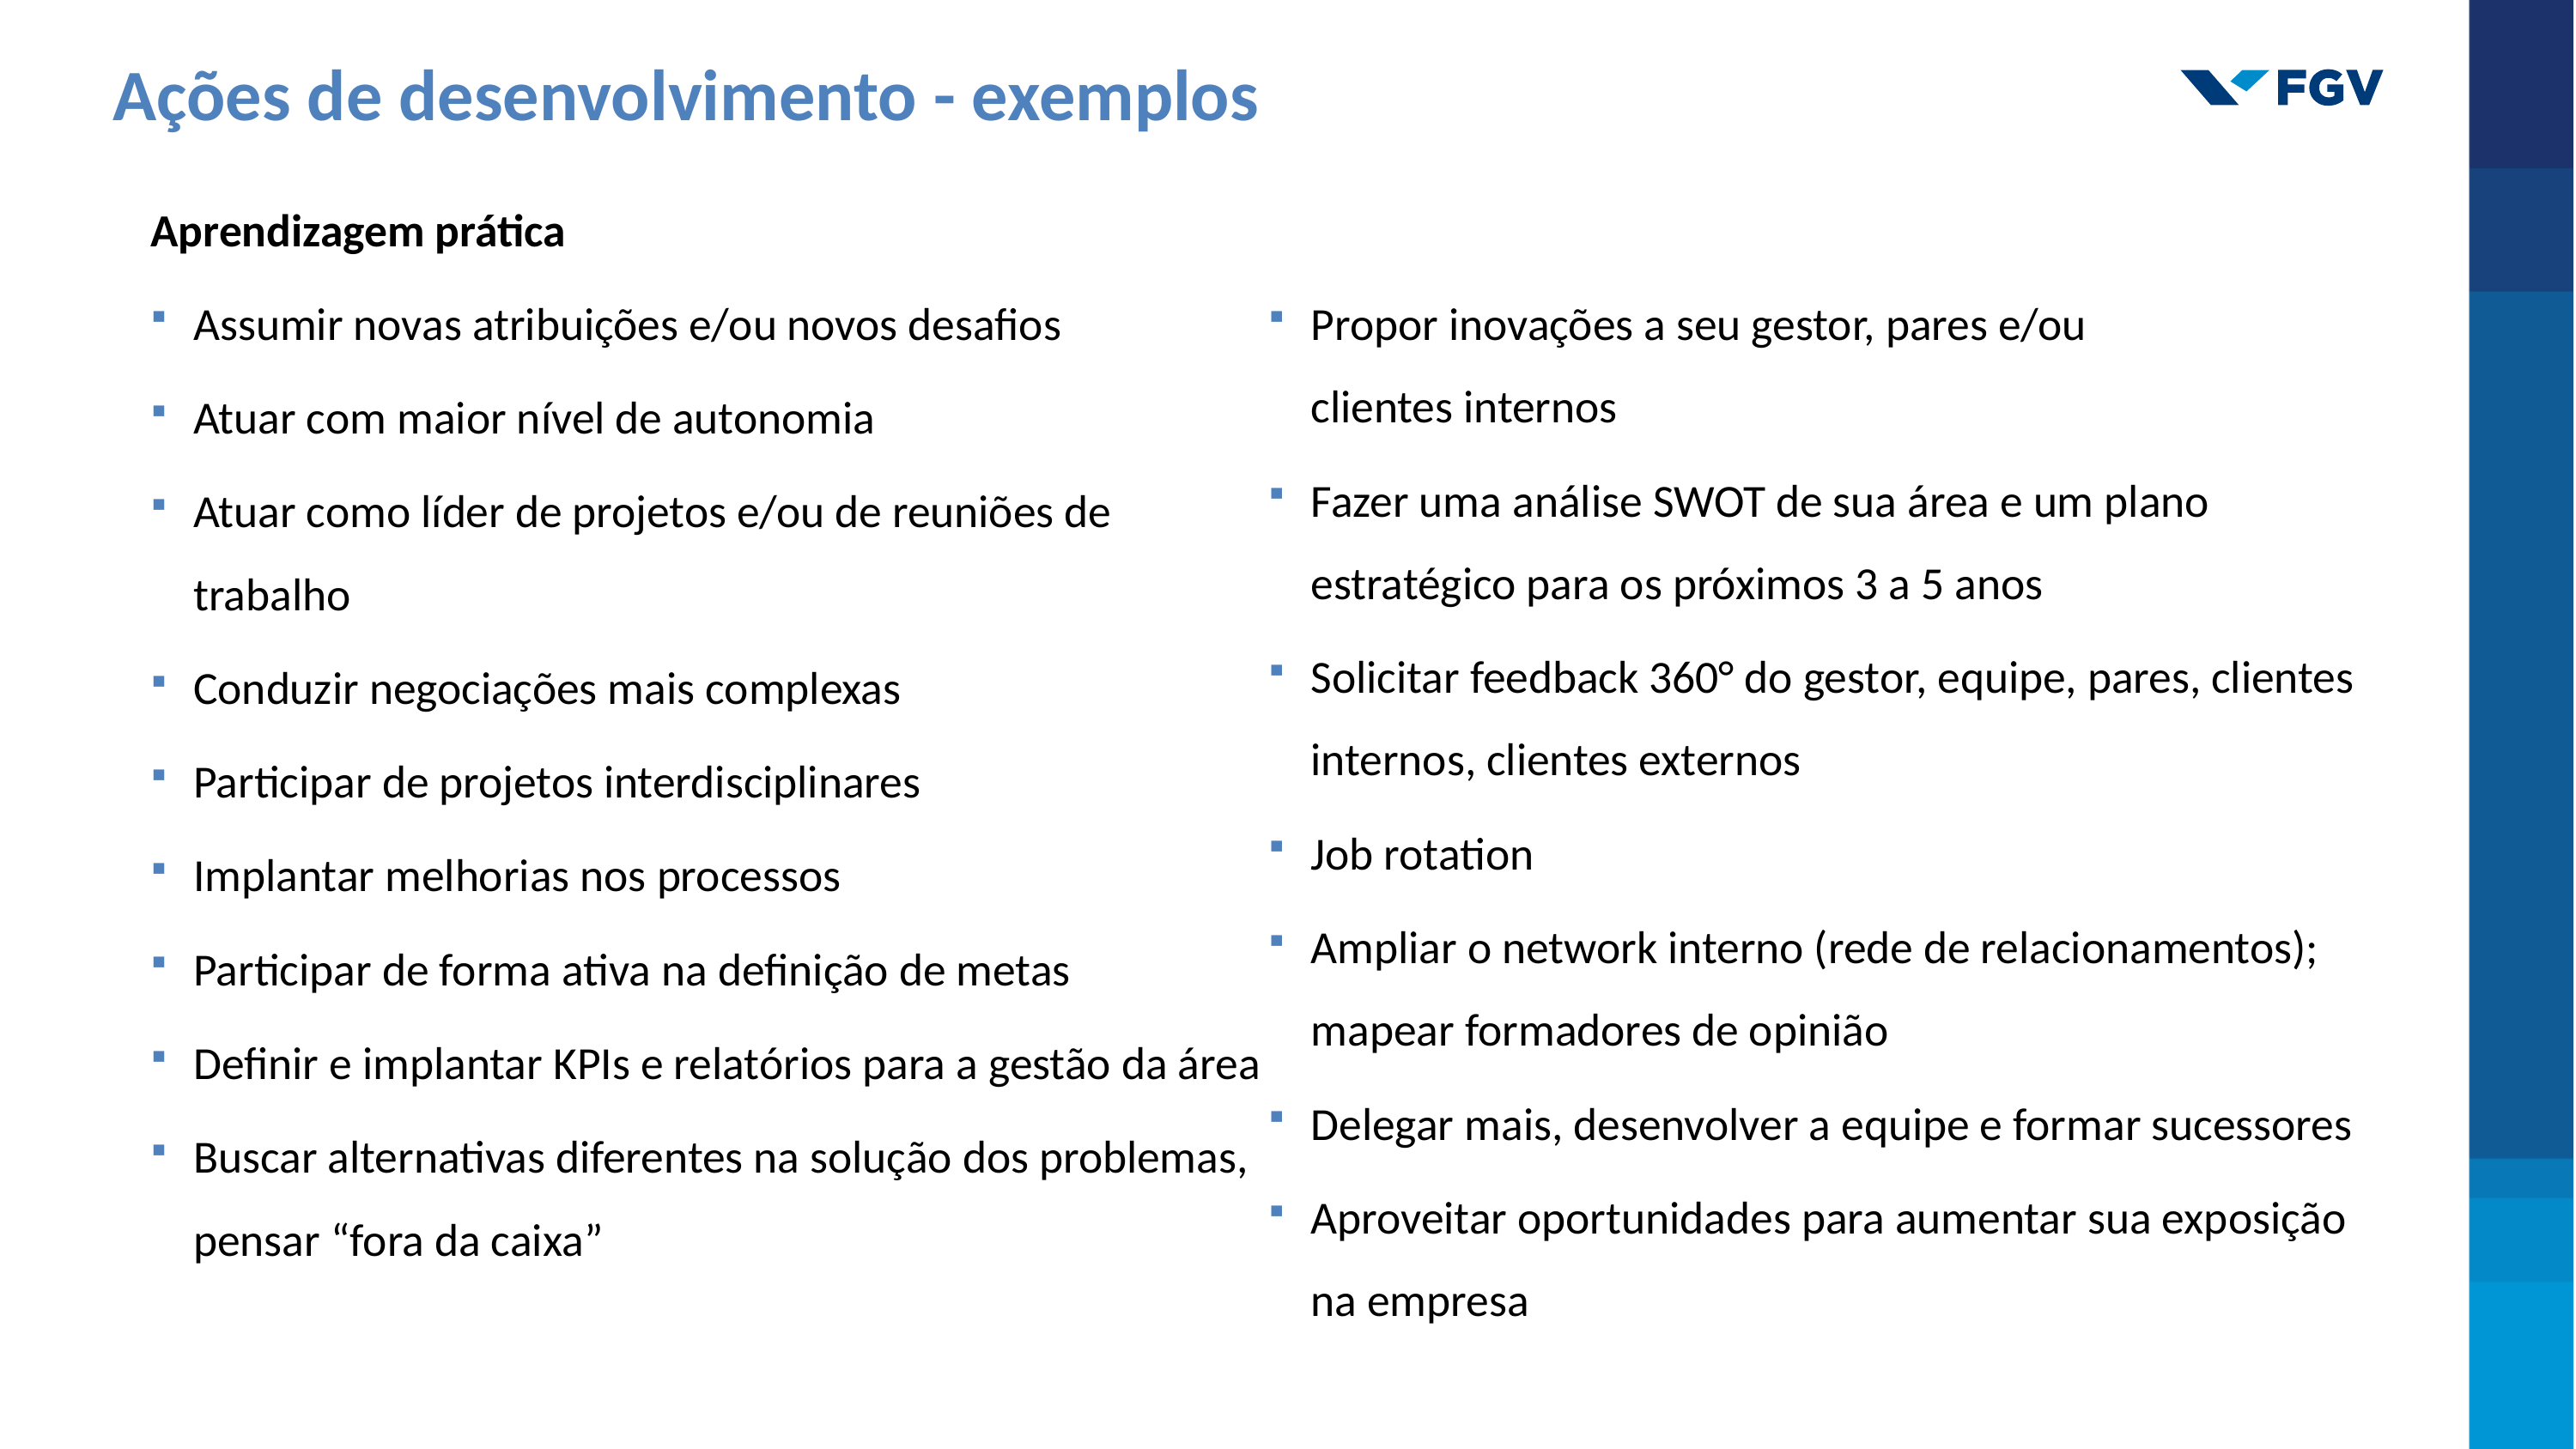

# Ações de desenvolvimento - exemplos
Aprendizagem prática
Assumir novas atribuições e/ou novos desafios
Atuar com maior nível de autonomia
Atuar como líder de projetos e/ou de reuniões de trabalho
Conduzir negociações mais complexas
Participar de projetos interdisciplinares
Implantar melhorias nos processos
Participar de forma ativa na definição de metas
Definir e implantar KPIs e relatórios para a gestão da área
Buscar alternativas diferentes na solução dos problemas, pensar “fora da caixa”

Propor inovações a seu gestor, pares e/ou
clientes internos
Fazer uma análise SWOT de sua área e um plano estratégico para os próximos 3 a 5 anos
Solicitar feedback 360° do gestor, equipe, pares, clientes internos, clientes externos
Job rotation
Ampliar o network interno (rede de relacionamentos); mapear formadores de opinião
Delegar mais, desenvolver a equipe e formar sucessores
Aproveitar oportunidades para aumentar sua exposição na empresa